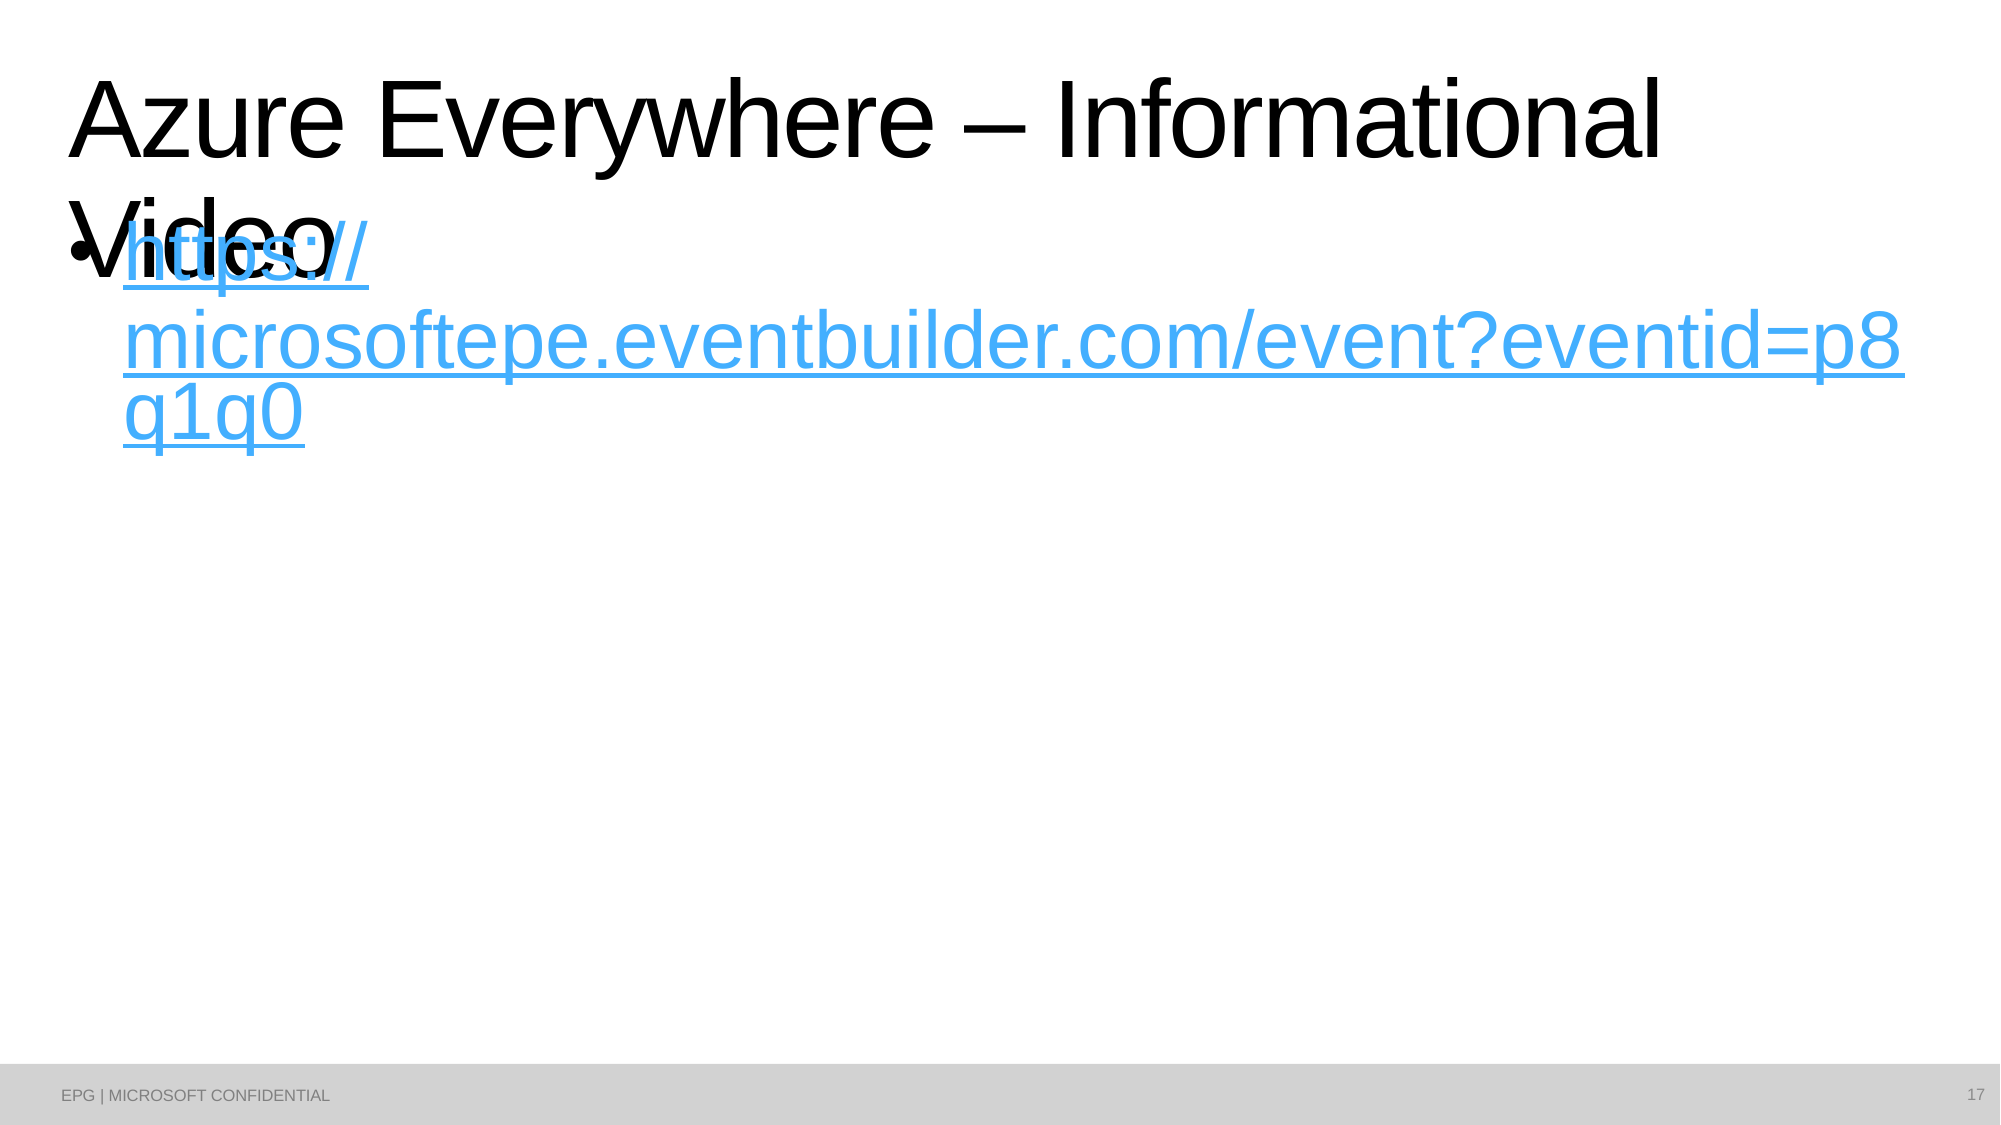

# Azure Everywhere – Informational Video
https://microsoftepe.eventbuilder.com/event?eventid=p8q1q0
17